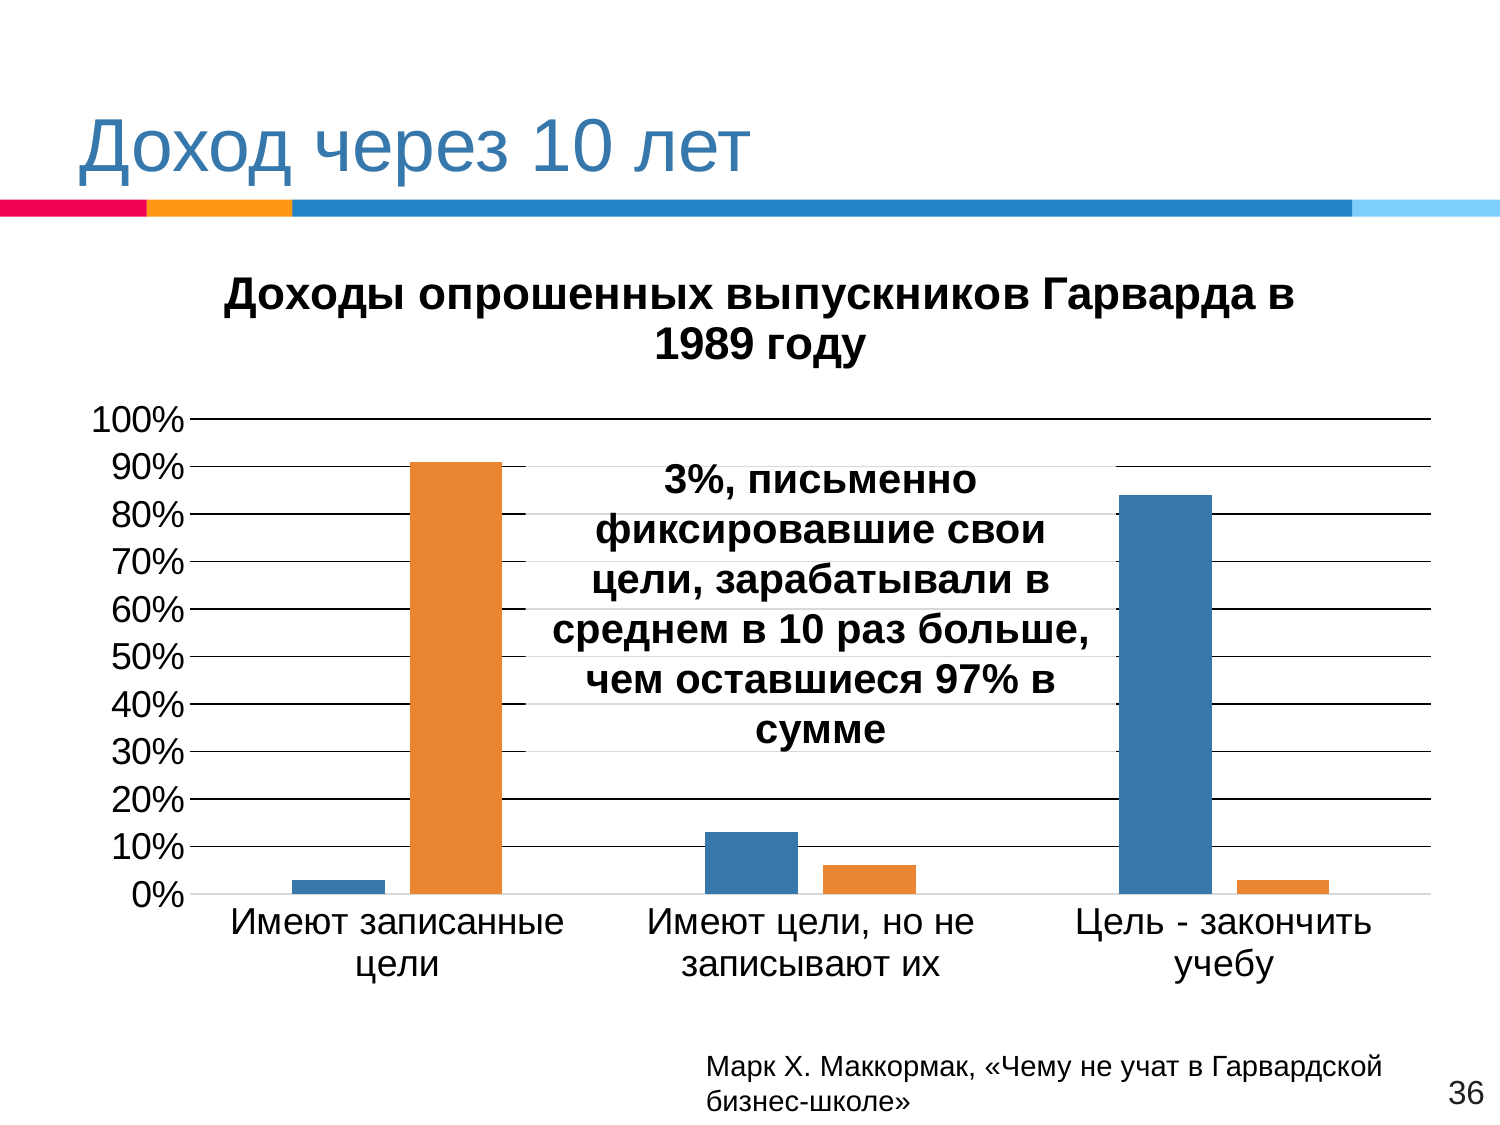

# Доход через 10 лет

### Chart: Доходы опрошенных выпускников Гарварда в 1989 году

| Category |  |  |
|---|---|---|
| Имеют записанные цели | 0.03 | 0.91 |
| Имеют цели, но не записывают их | 0.13 | 0.06 |
| Цель - закончить учебу | 0.84 | 0.03 |
3%, письменно фиксировавшие свои цели, зарабатывали в среднем в 10 раз больше, чем оставшиеся 97% в сумме
Марк Х. Маккормак, «Чему не учат в Гарвардской бизнес-школе»
36